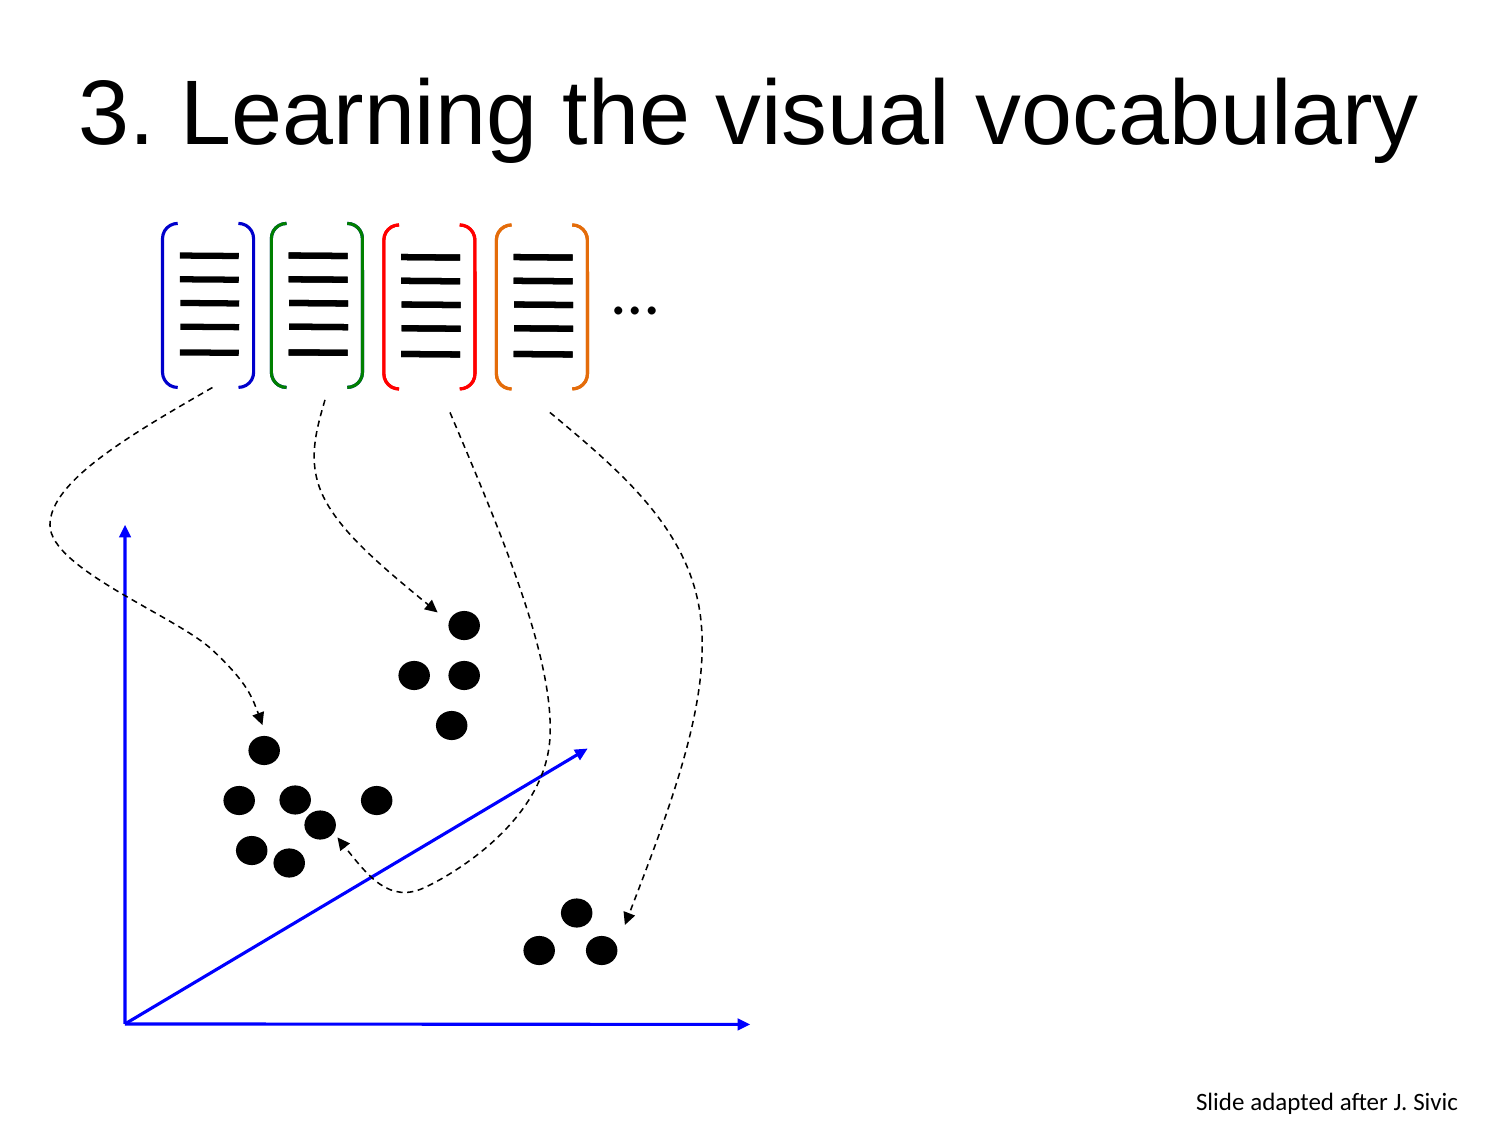

# 3. Learning the visual vocabulary

…

Slide adapted after J. Sivic